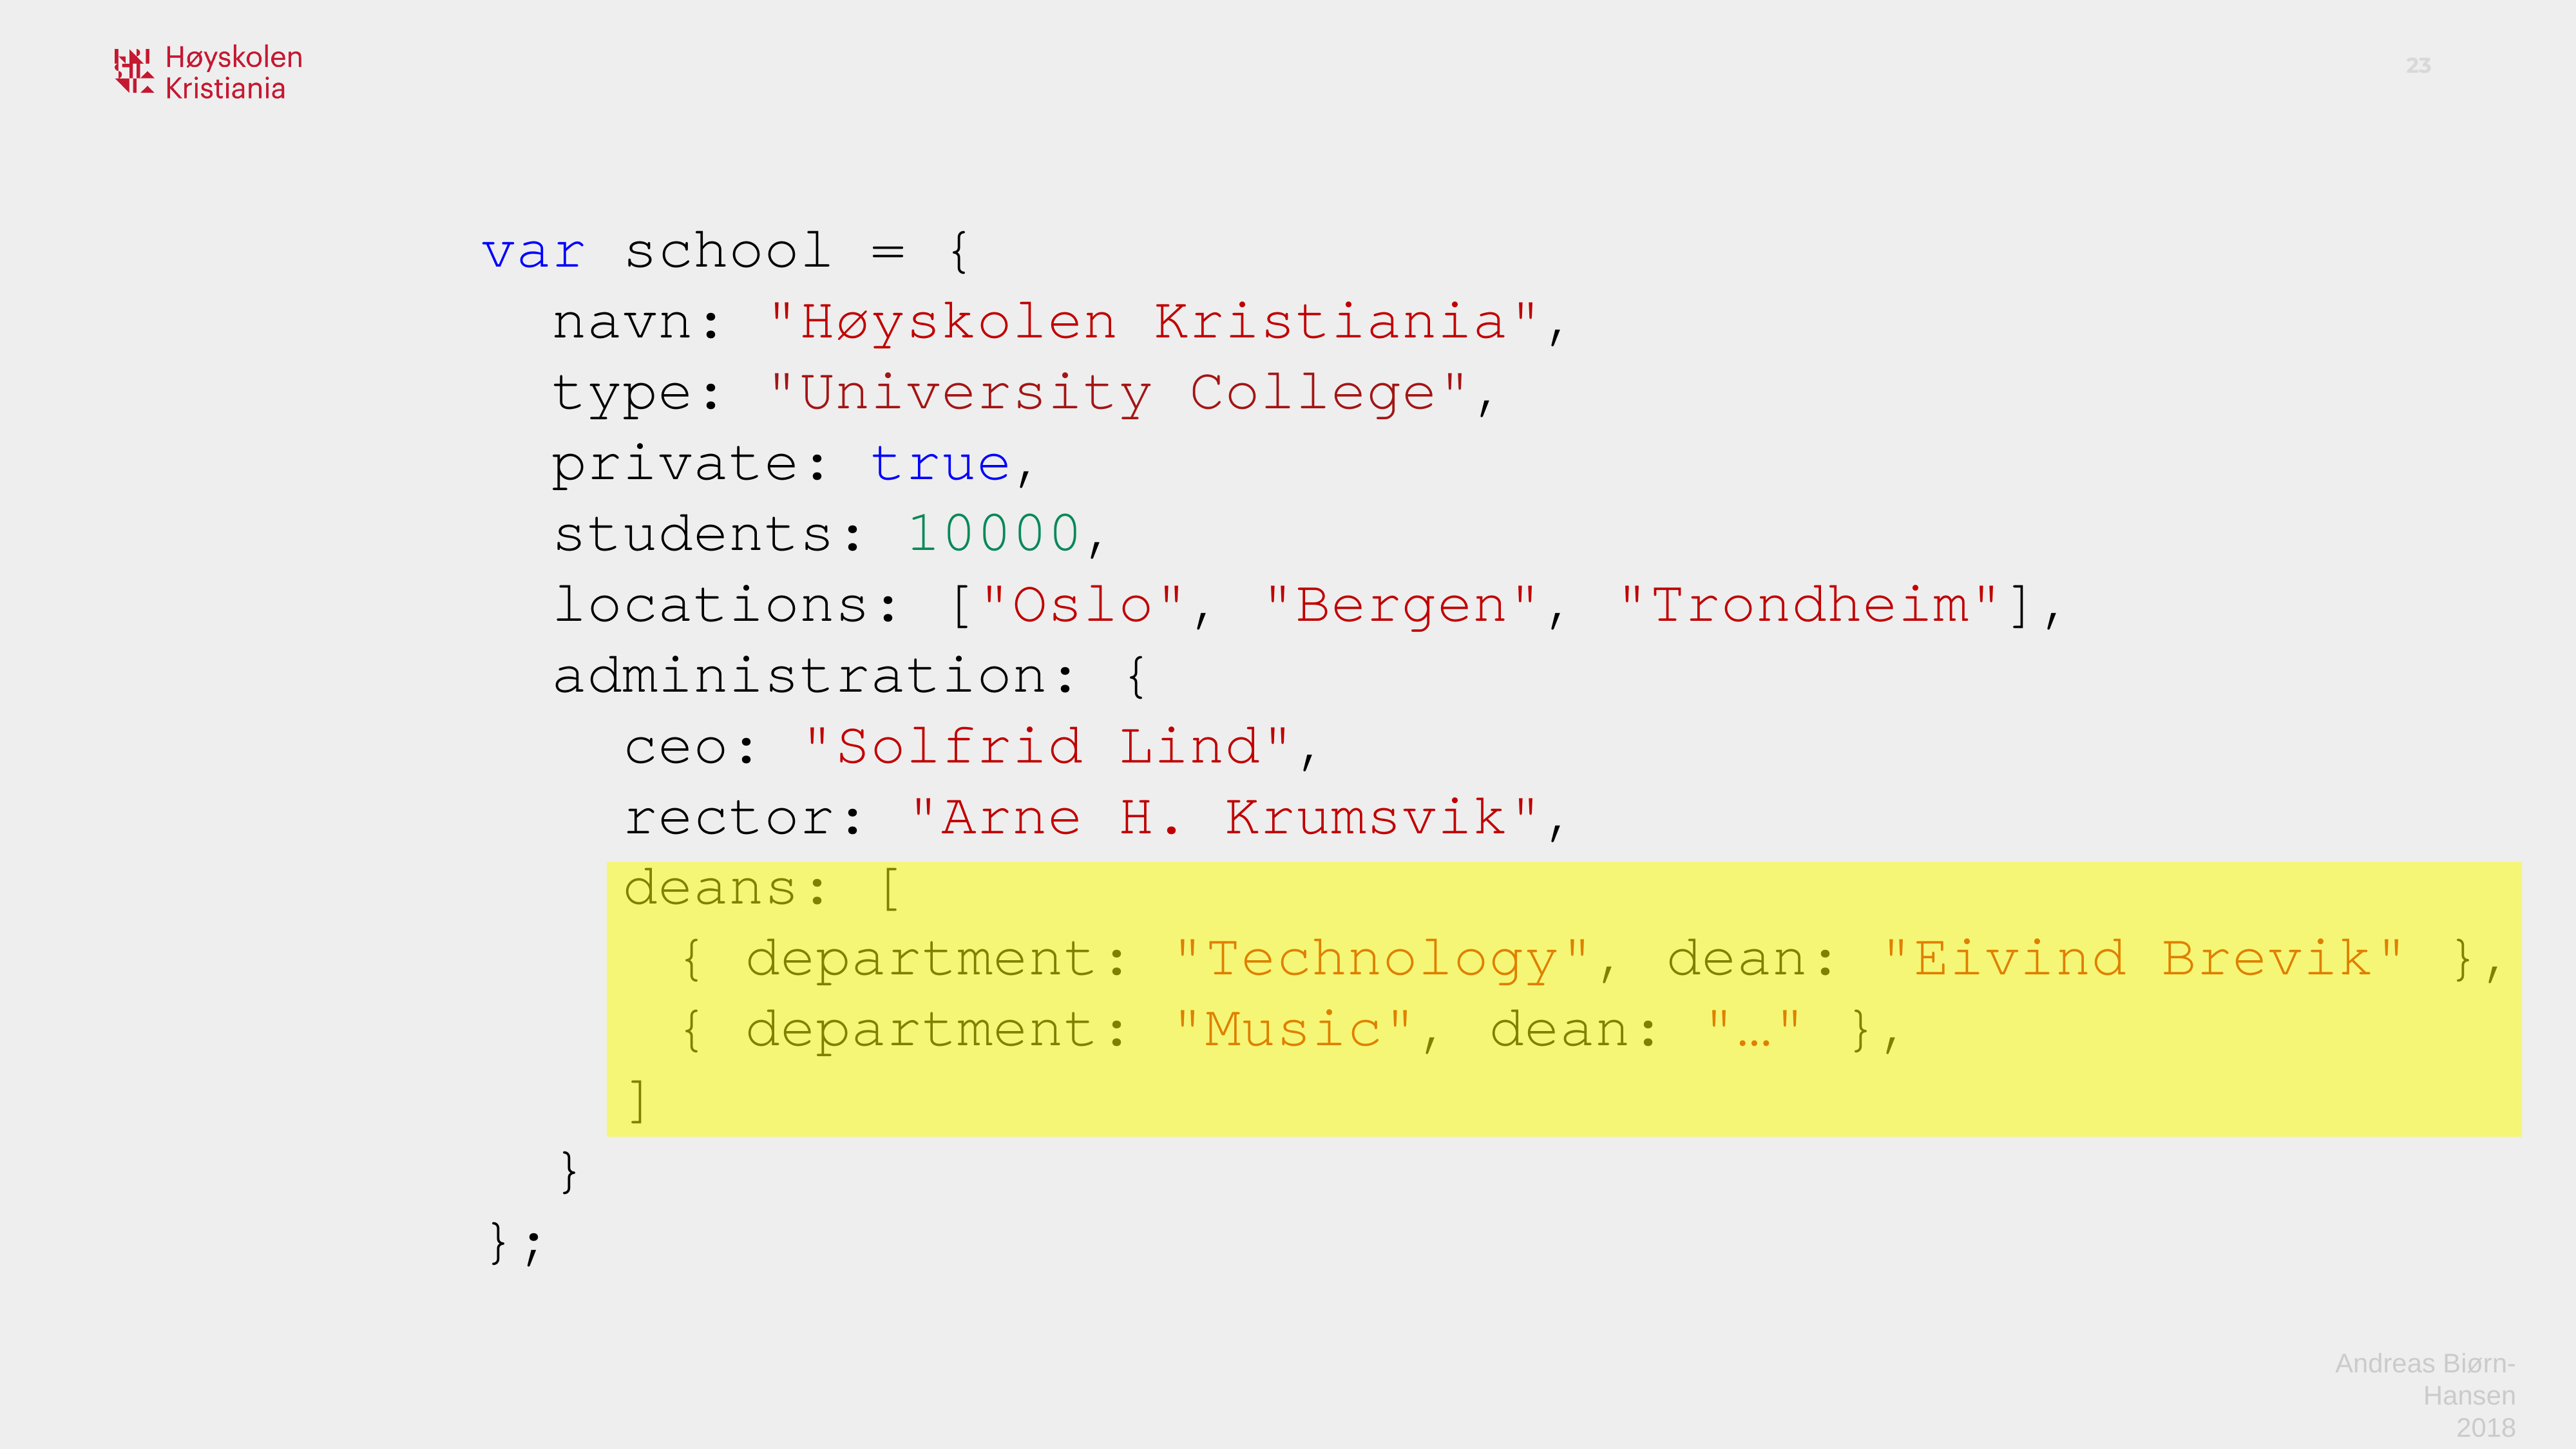

var school = {
  navn: "Høyskolen Kristiania",
  type: "University College",
  private: true,
  students: 10000,
  locations: ["Oslo", "Bergen", "Trondheim"],
  administration: {
    ceo: "Solfrid Lind",
    rector: "Arne H. Krumsvik",
    deans: [
		{ department: "Technology", dean: "Eivind Brevik" },
		{ department: "Music", dean: "…" },
    ]
  }
};